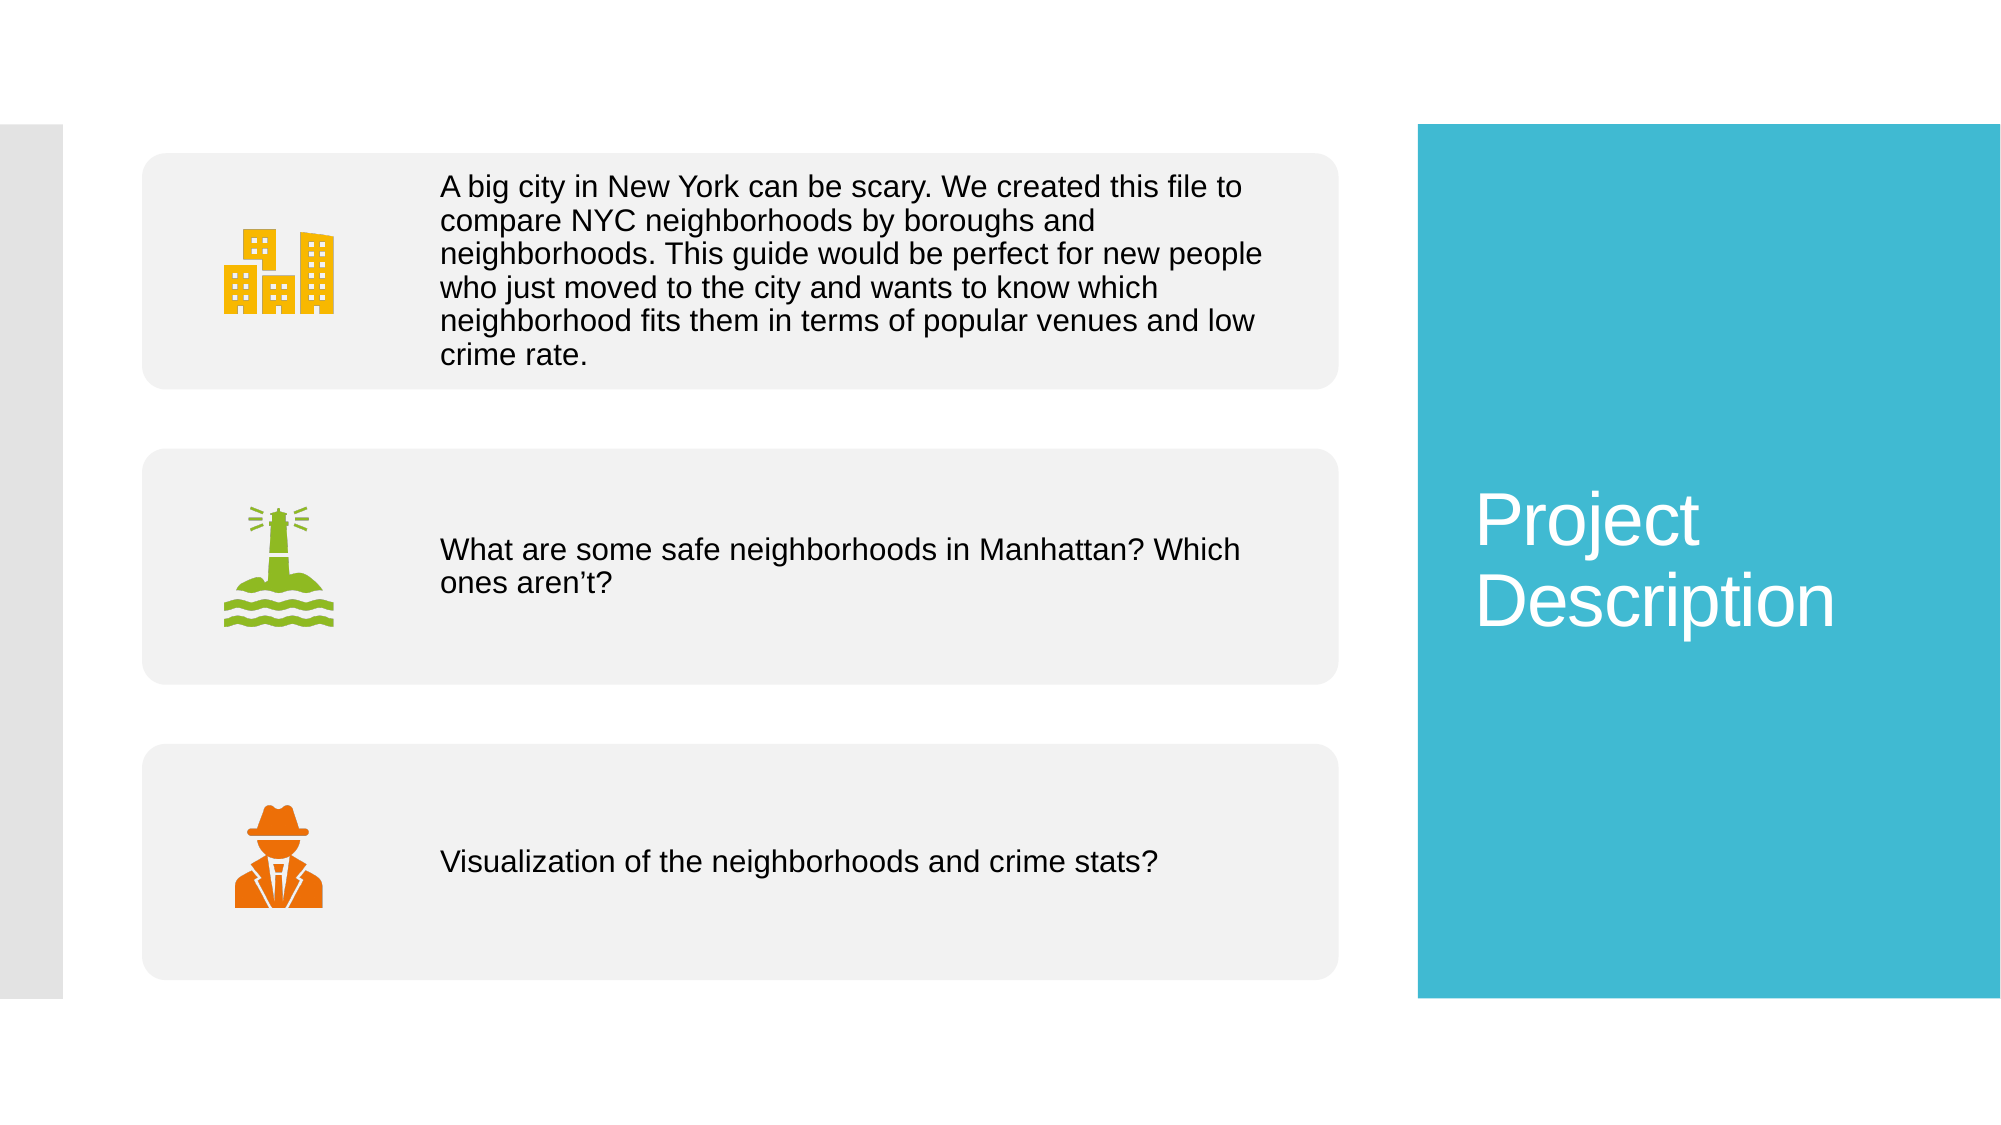

A big city in New York can be scary. We created this file to compare NYC neighborhoods by boroughs and neighborhoods. This guide would be perfect for new people who just moved to the city and wants to know which neighborhood fits them in terms of popular venues and low crime rate.
What are some safe neighborhoods in Manhattan? Which ones aren’t?
Visualization of the neighborhoods and crime stats?
# Project Description